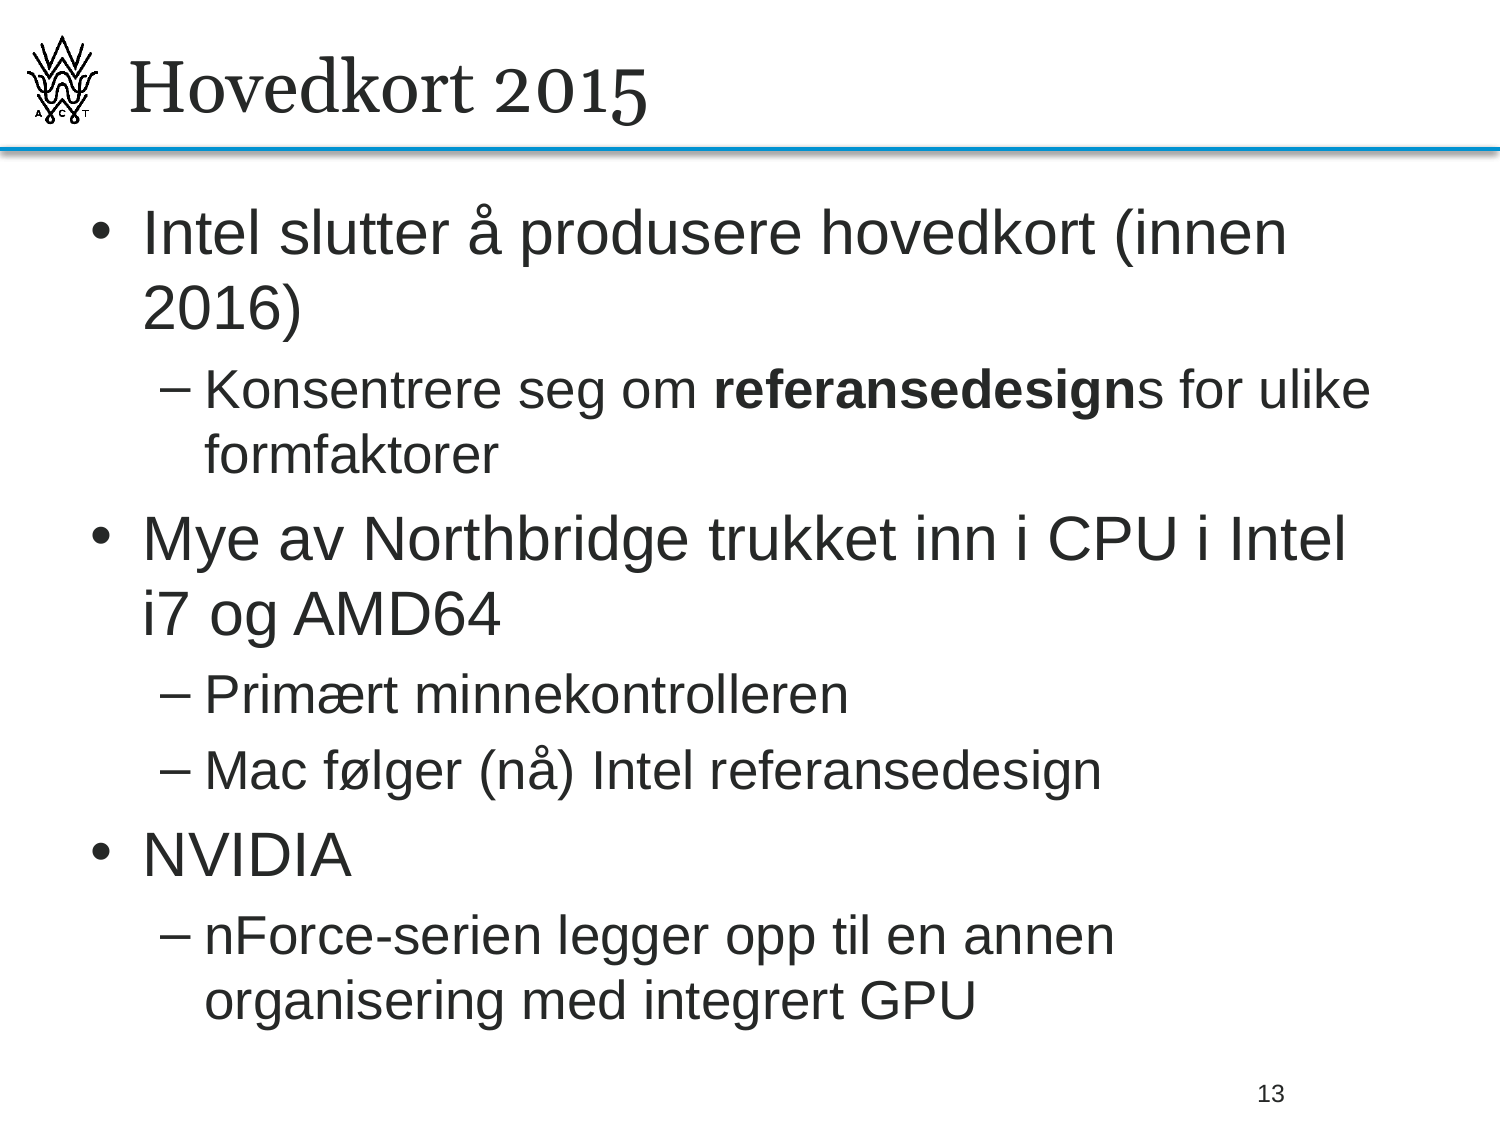

# Hovedkort 2015
Intel slutter å produsere hovedkort (innen 2016)
Konsentrere seg om referansedesigns for ulike formfaktorer
Mye av Northbridge trukket inn i CPU i Intel i7 og AMD64
Primært minnekontrolleren
Mac følger (nå) Intel referansedesign
NVIDIA
nForce-serien legger opp til en annen organisering med integrert GPU

26.09.2013
Bjørn O. Listog -- blistog@nith.no
13